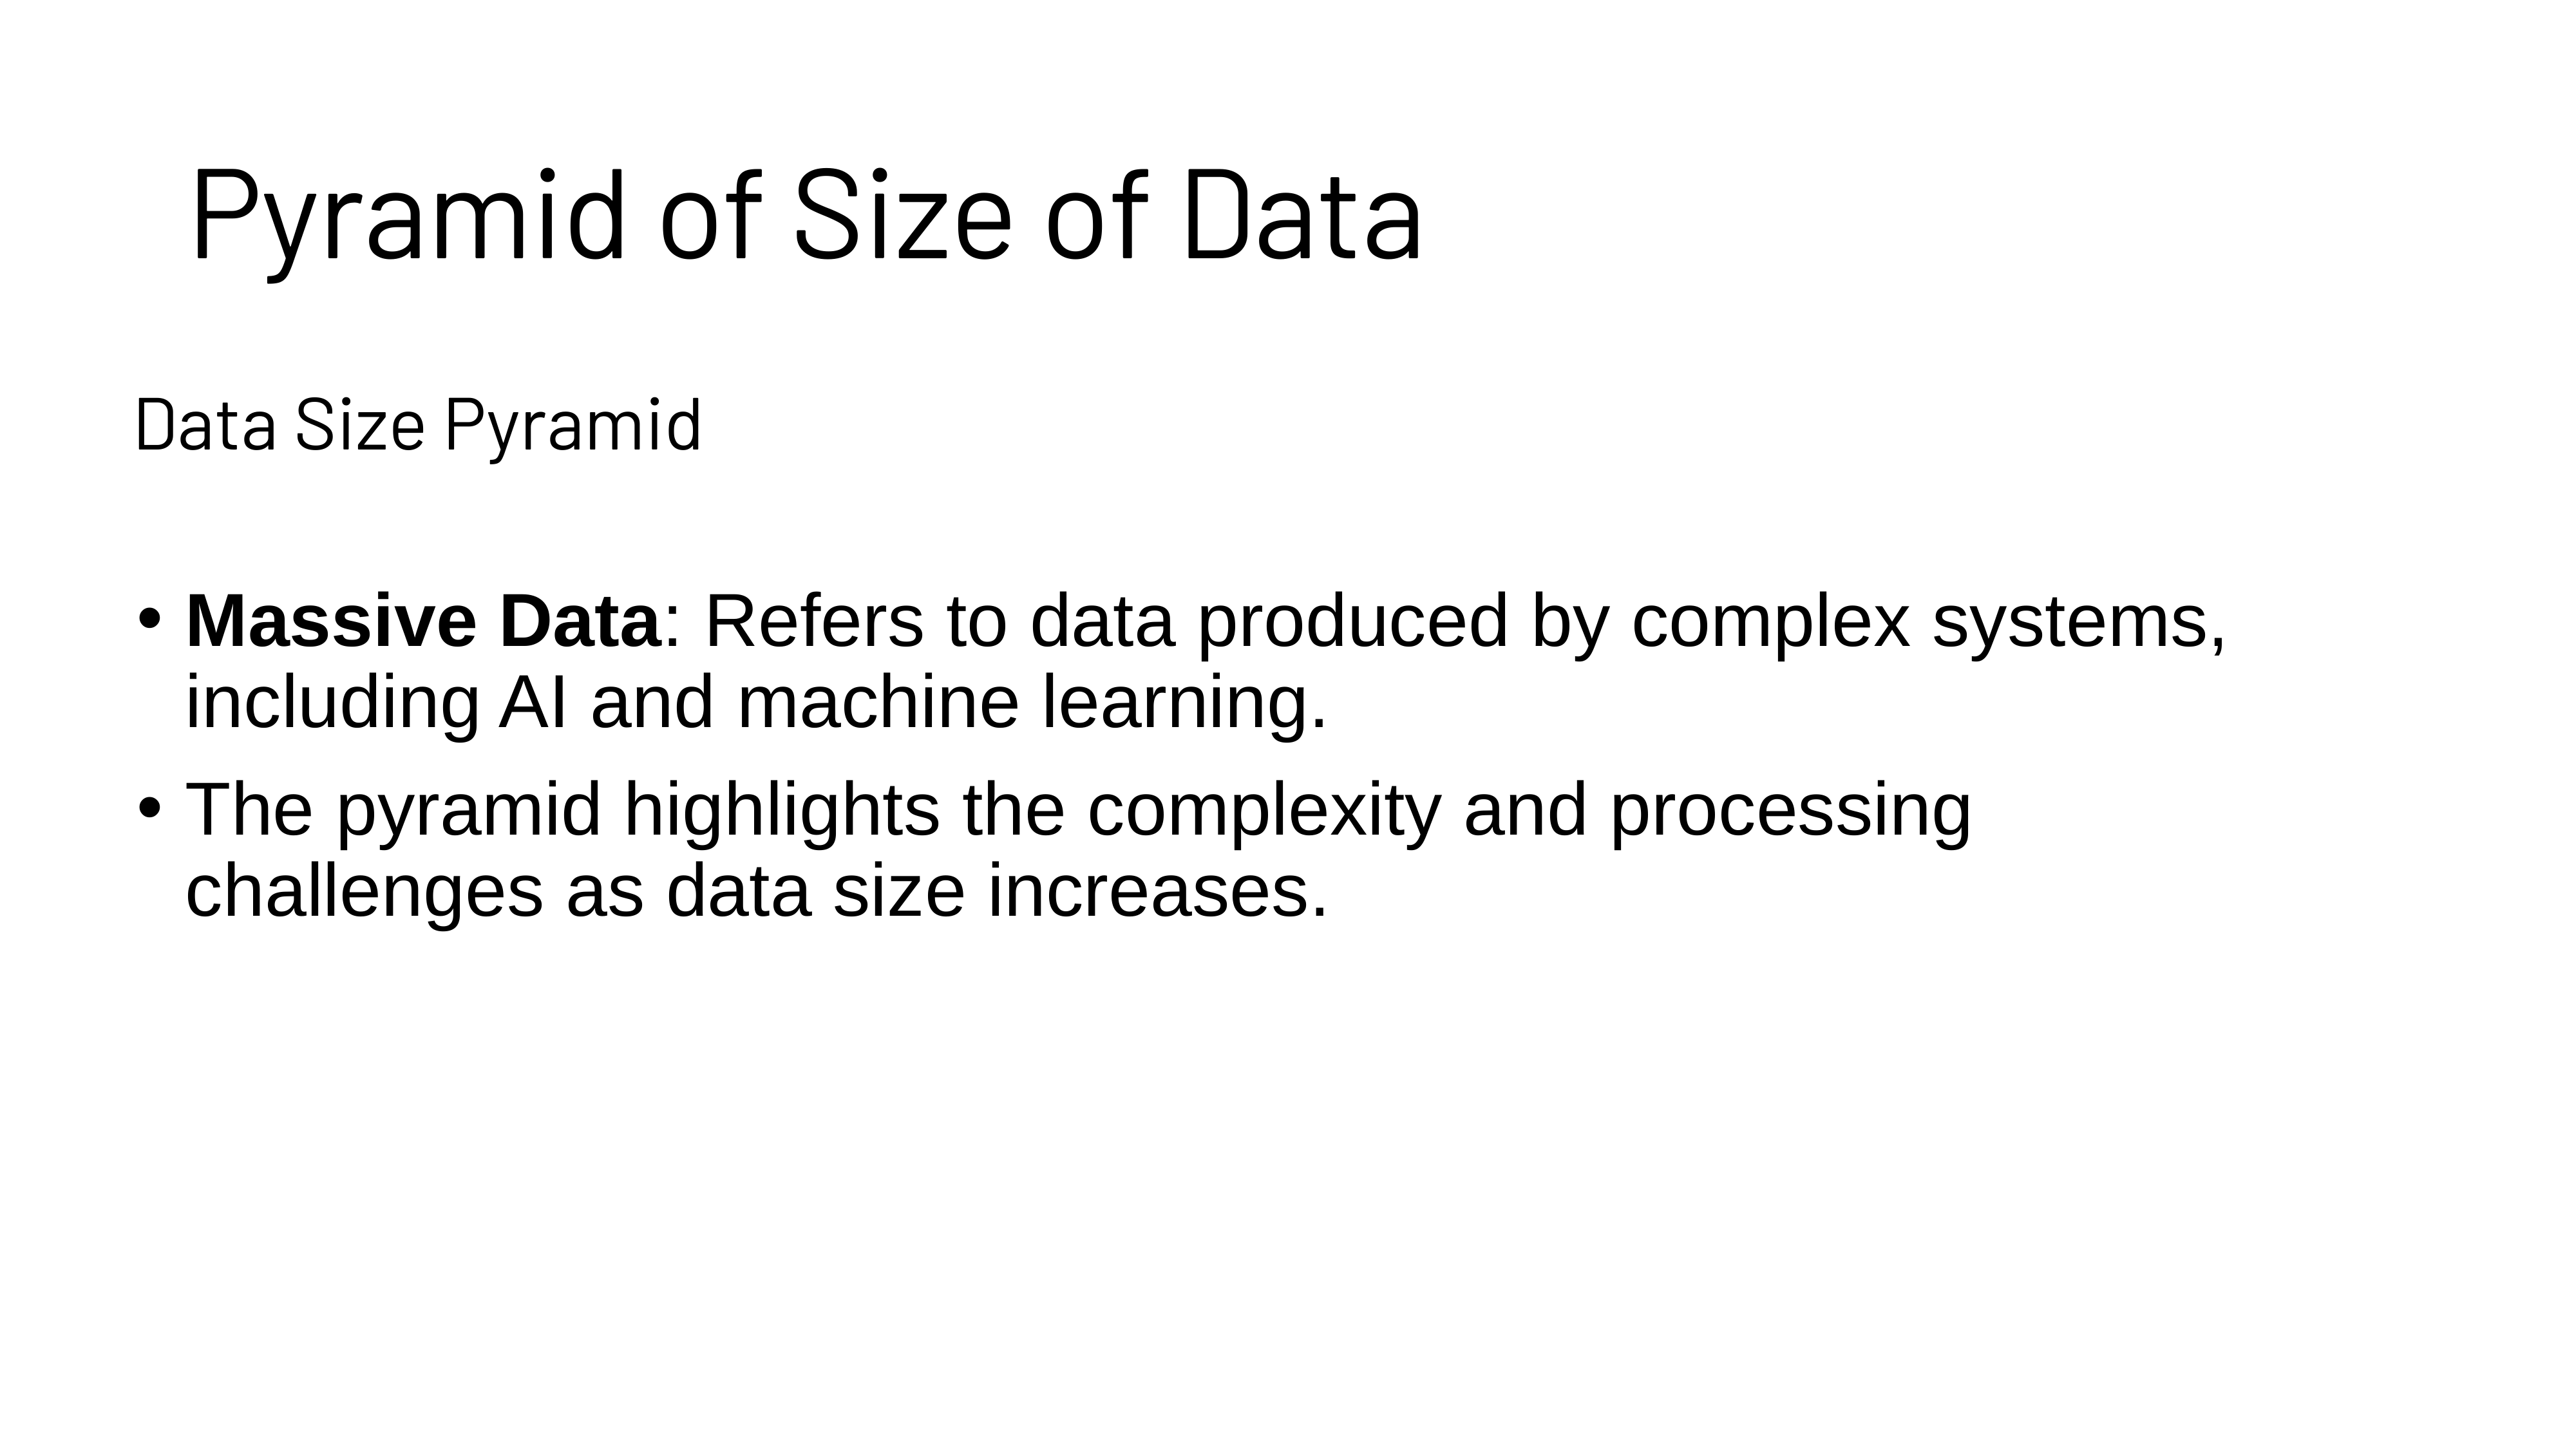

# Pyramid of Size of Data
Data Size Pyramid
Massive Data: Refers to data produced by complex systems, including AI and machine learning.
The pyramid highlights the complexity and processing challenges as data size increases.